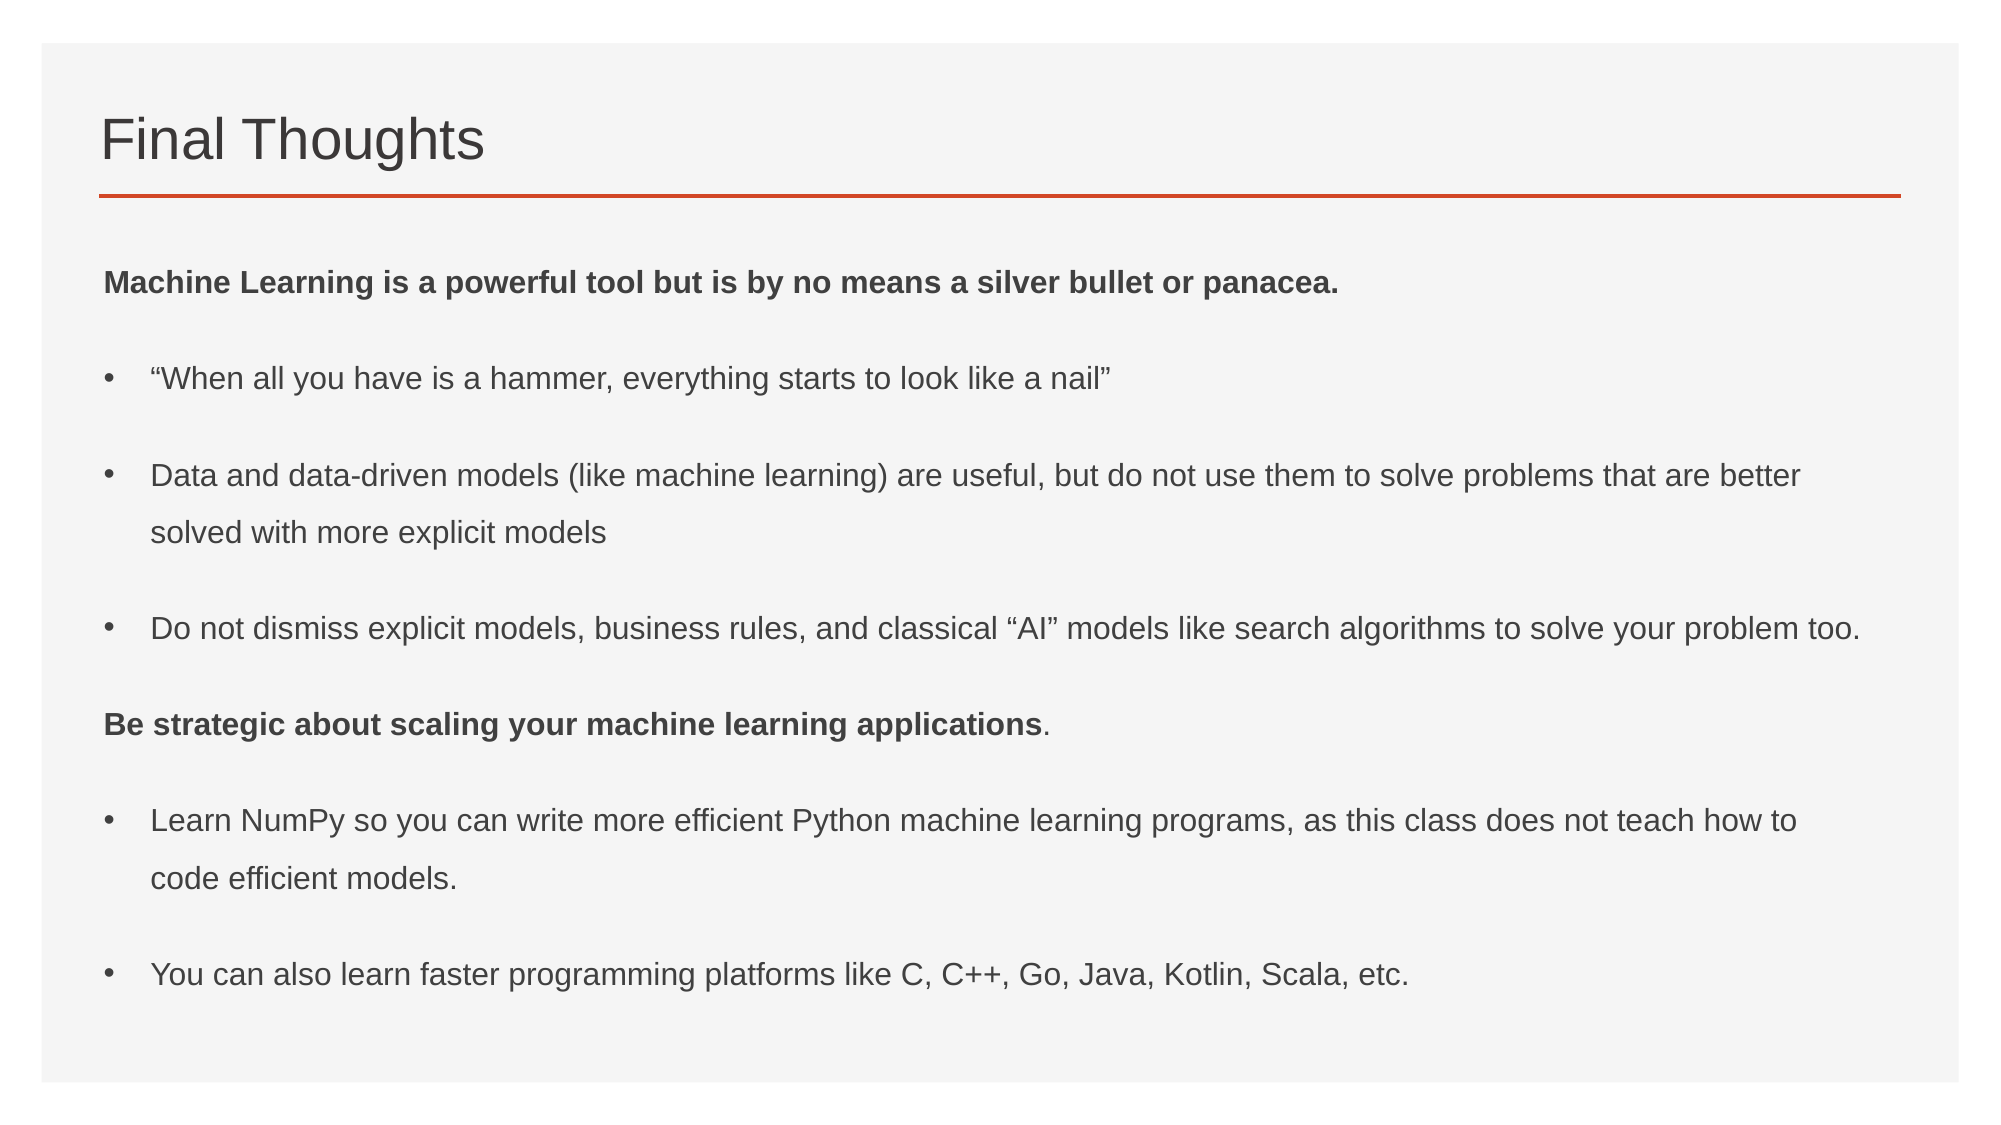

# Final Thoughts
Machine Learning is a powerful tool but is by no means a silver bullet or panacea.
“When all you have is a hammer, everything starts to look like a nail”
Data and data-driven models (like machine learning) are useful, but do not use them to solve problems that are better solved with more explicit models
Do not dismiss explicit models, business rules, and classical “AI” models like search algorithms to solve your problem too.
Be strategic about scaling your machine learning applications.
Learn NumPy so you can write more efficient Python machine learning programs, as this class does not teach how to code efficient models.
You can also learn faster programming platforms like C, C++, Go, Java, Kotlin, Scala, etc.